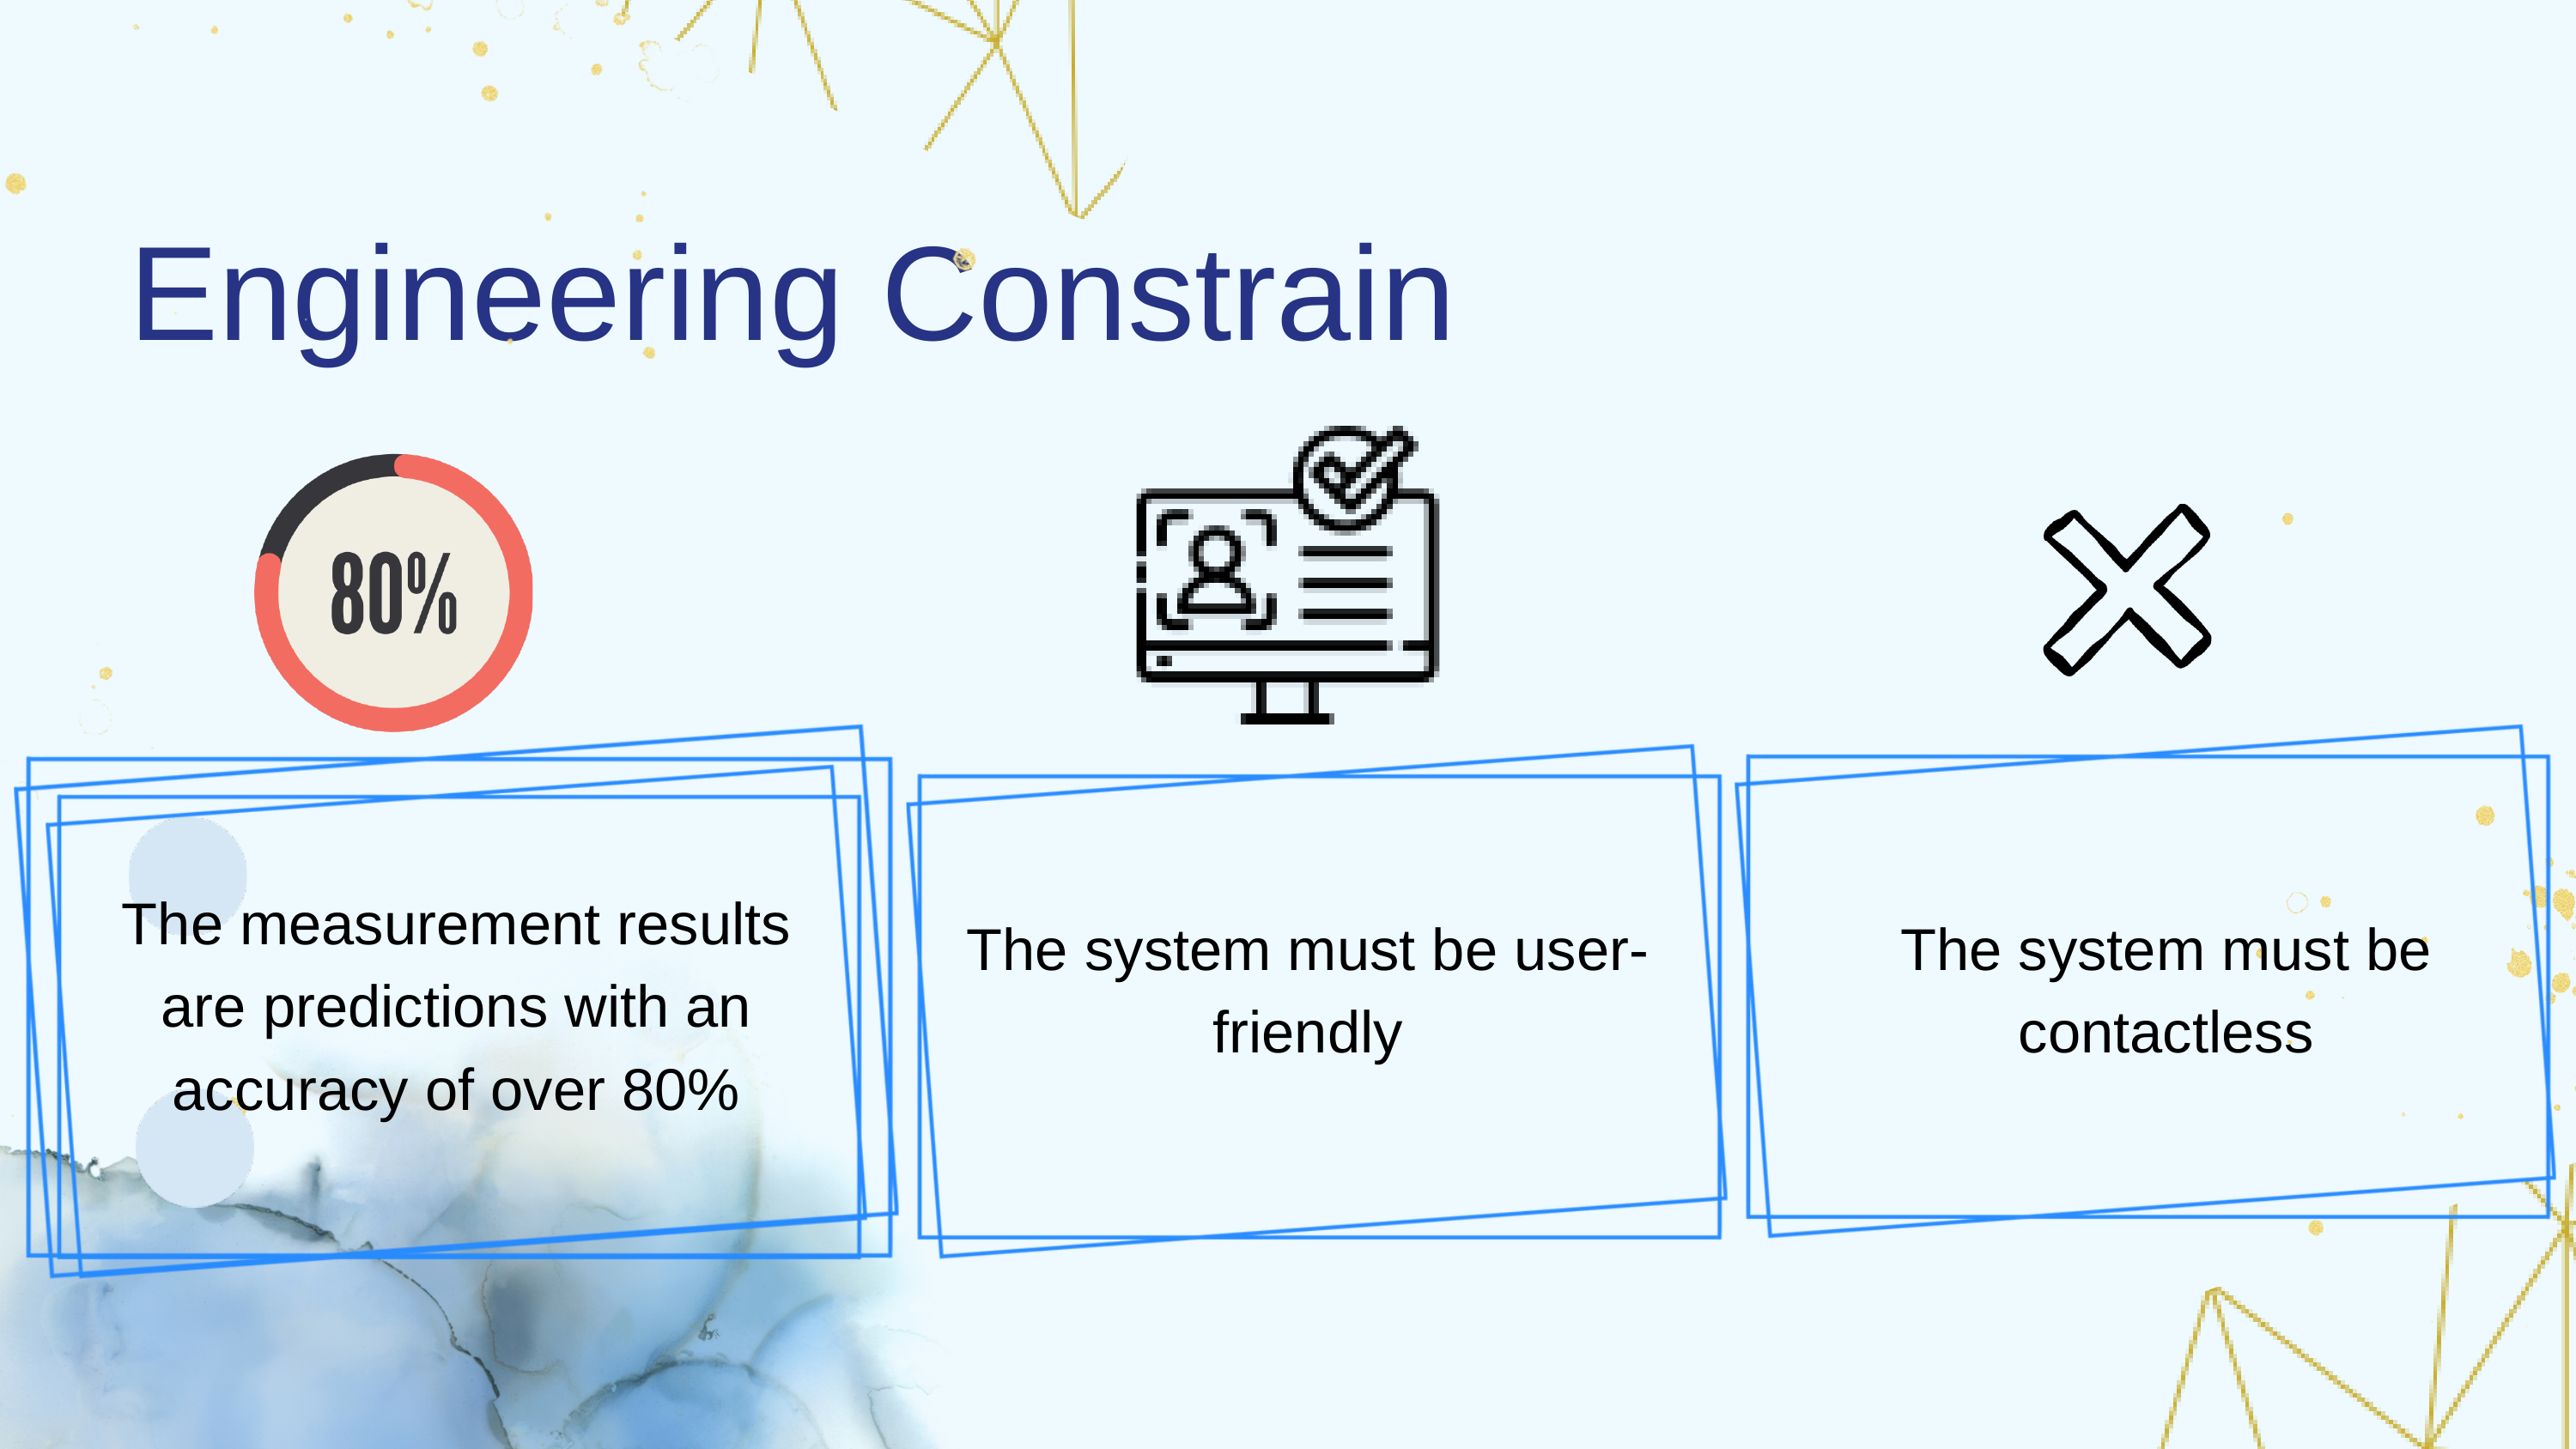

Engineering Constrain

The measurement results are predictions with an accuracy of over 80%
The system must be user-friendly
The system must be contactless